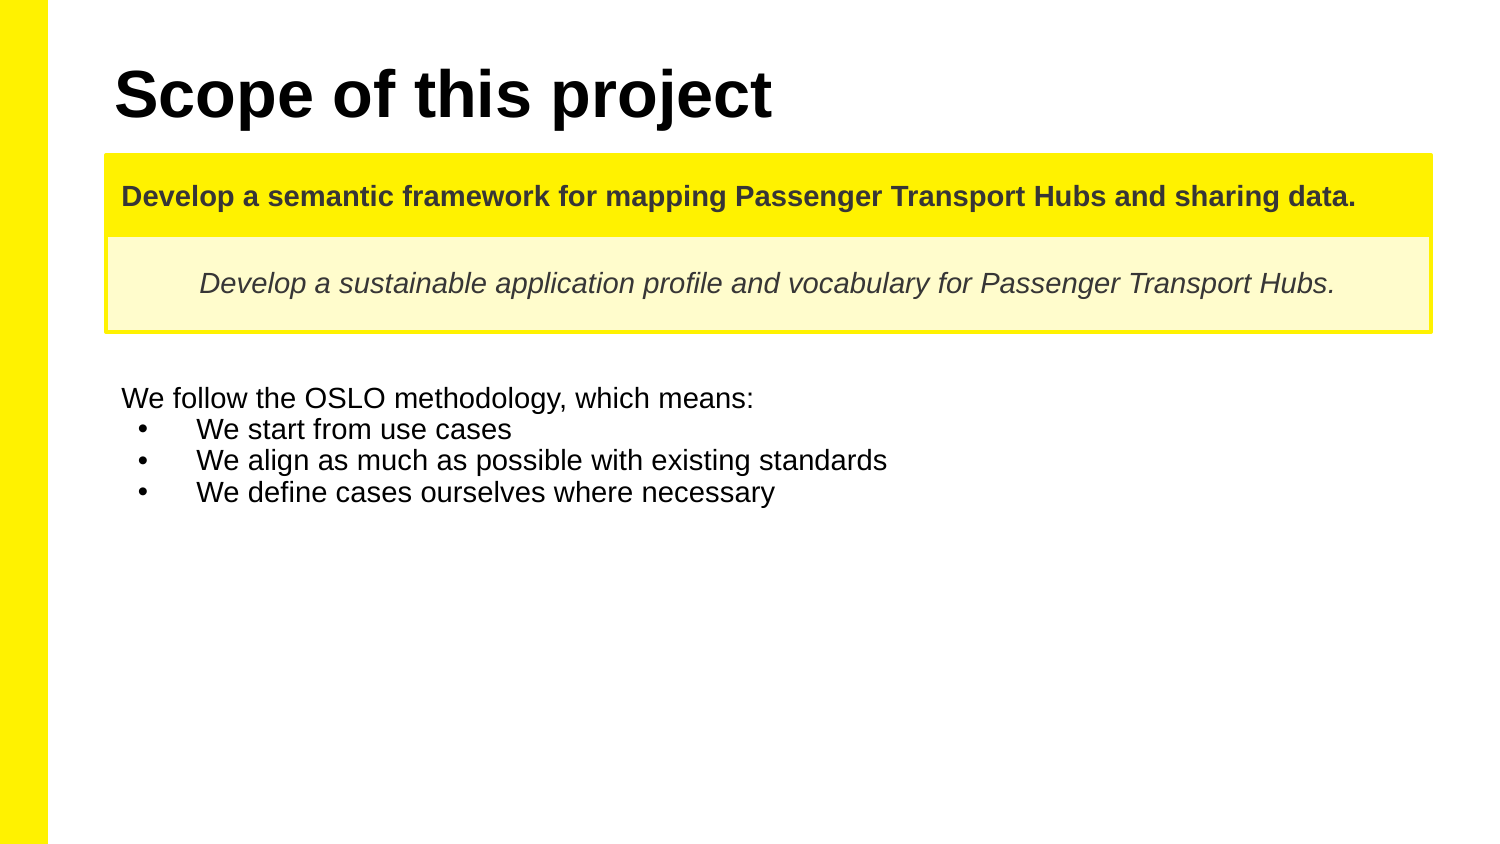

Scope of this project

Develop a semantic framework for mapping Passenger Transport Hubs and sharing data.

Develop a sustainable application profile and vocabulary for Passenger Transport Hubs.

We follow the OSLO methodology, which means:
We start from use cases
We align as much as possible with existing standards
We define cases ourselves where necessary